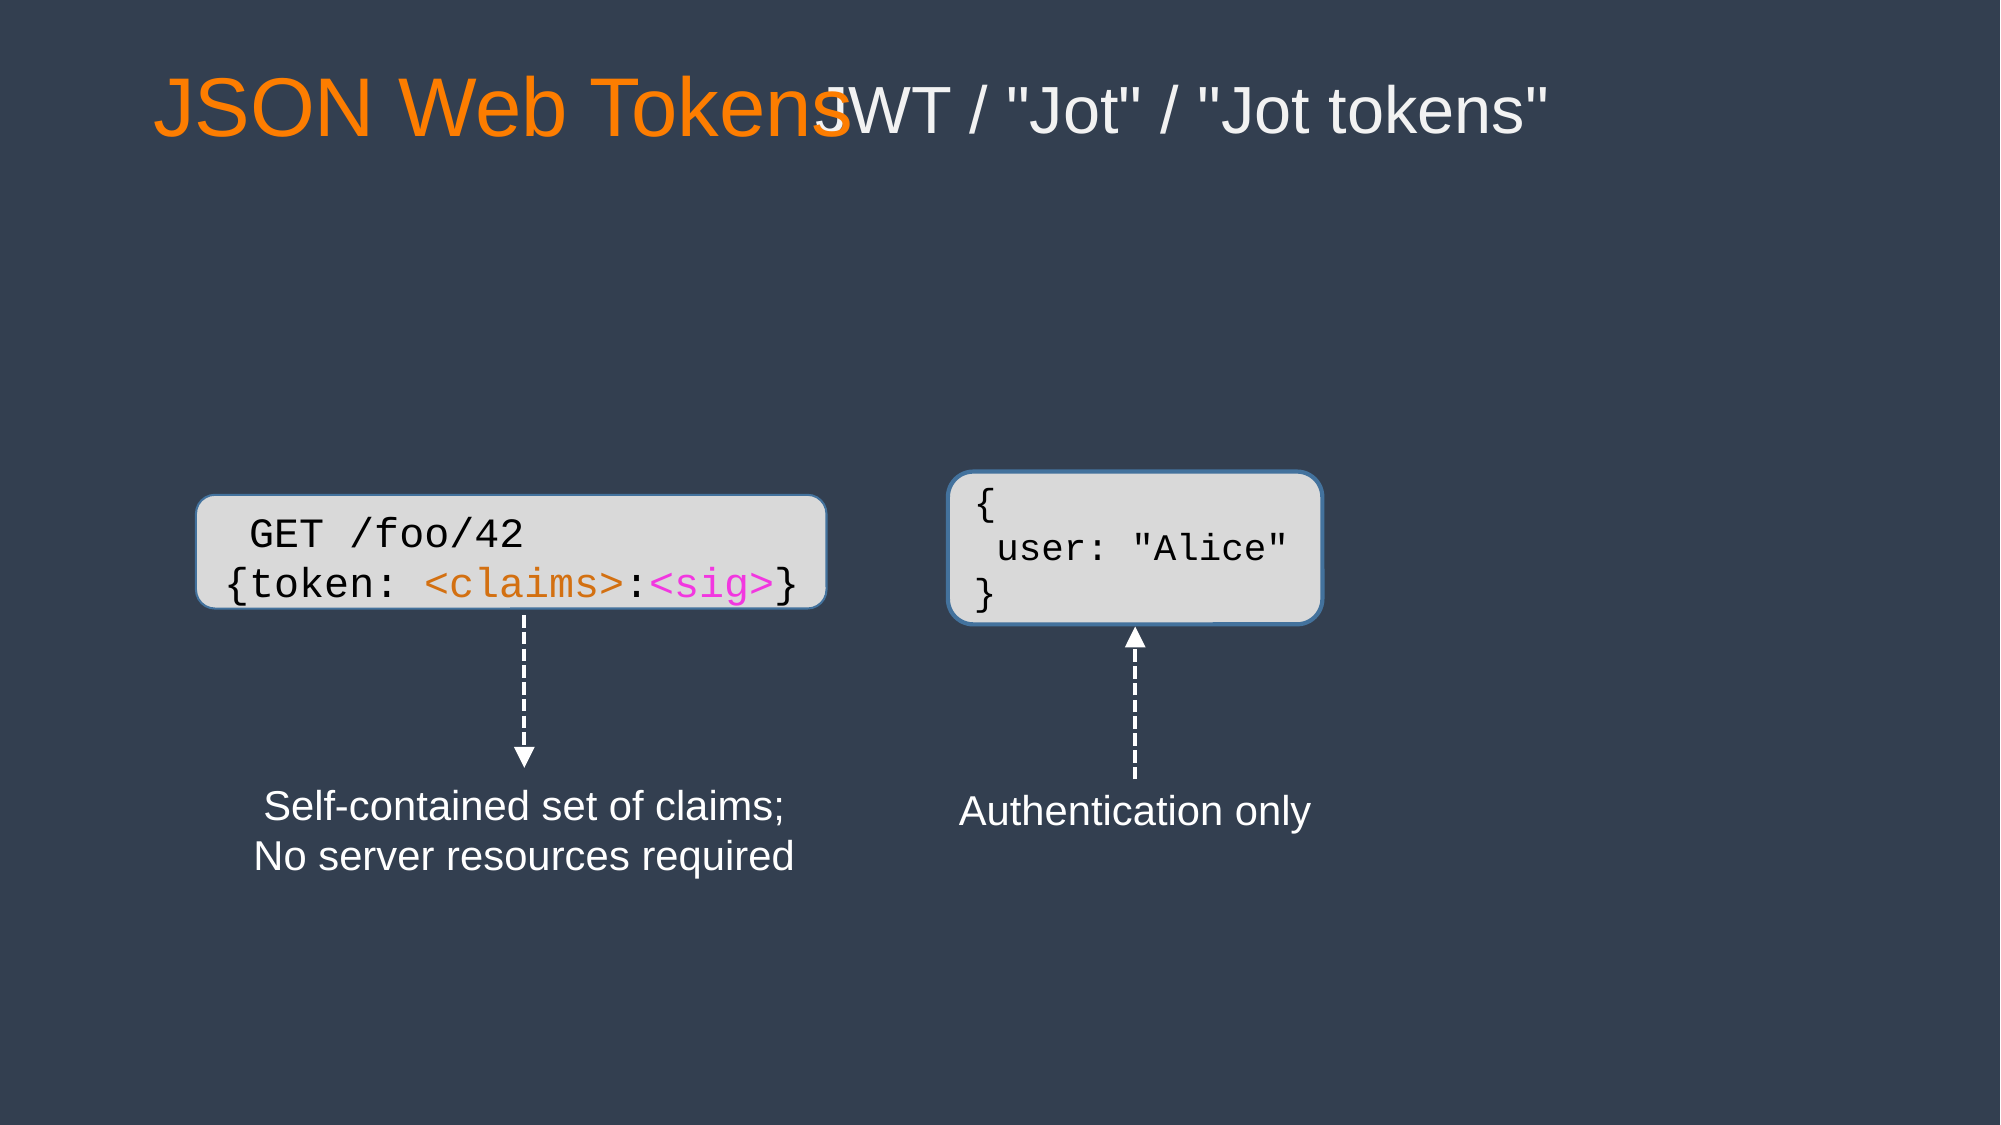

JSON Web Tokens
JWT / "Jot" / "Jot tokens"
{
 user: "Alice"
}

GET /foo/42
Cookie: SessionID 6348
 GET /foo/42
{token: <claims>:<sig>}
Self-contained set of claims;
No server resources required
Pointer to information tracked in database or server memory
Authentication only